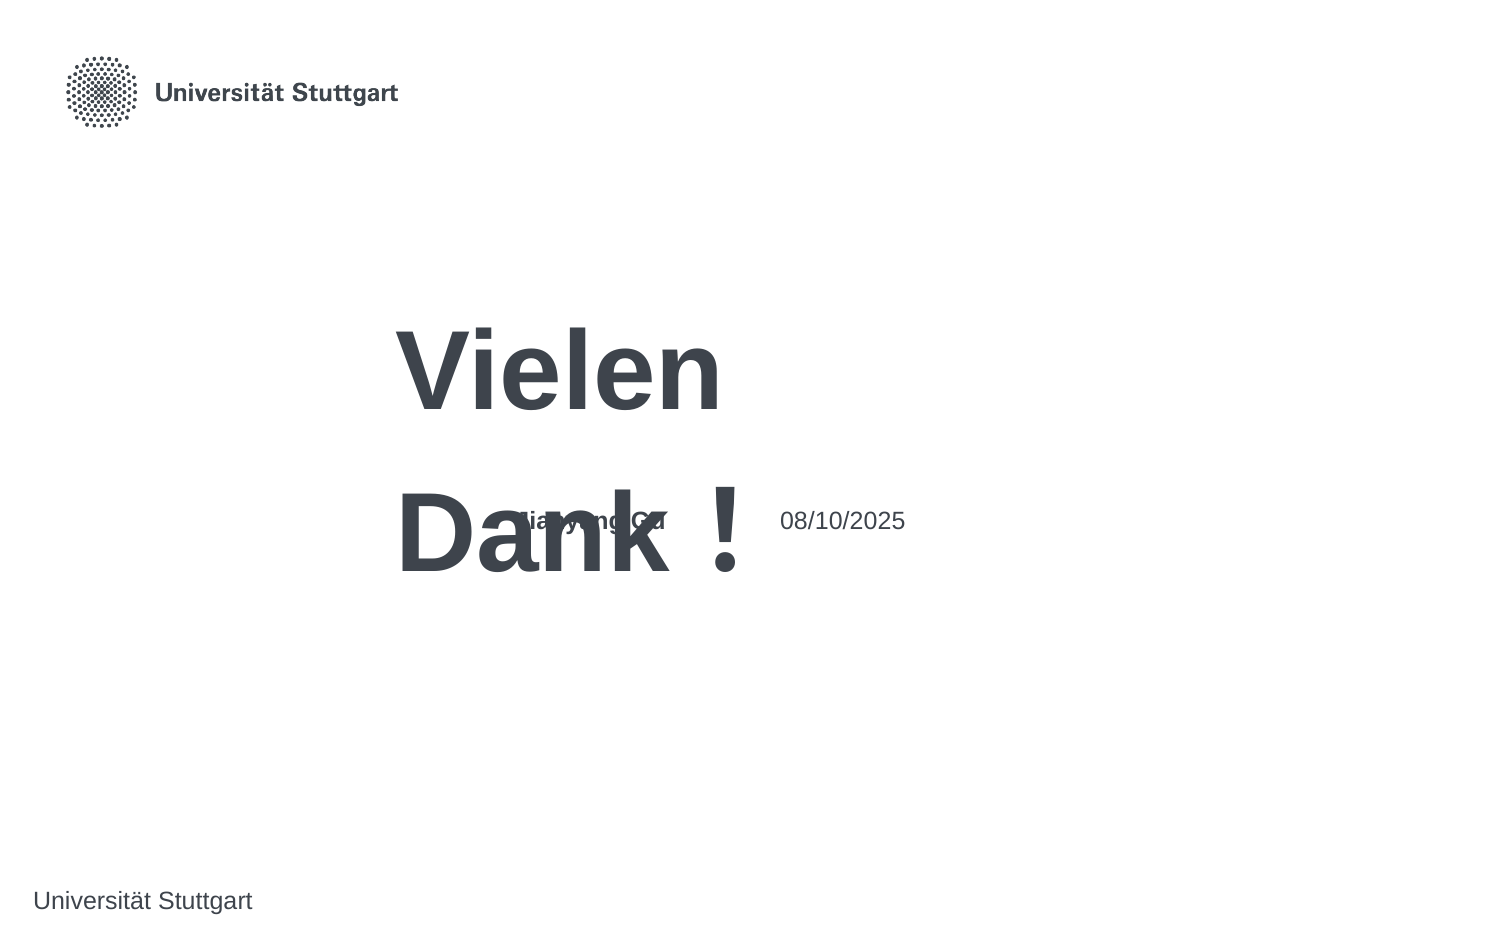

Vielen Dank！
08/10/2025
Jianyang Gu
Universität Stuttgart